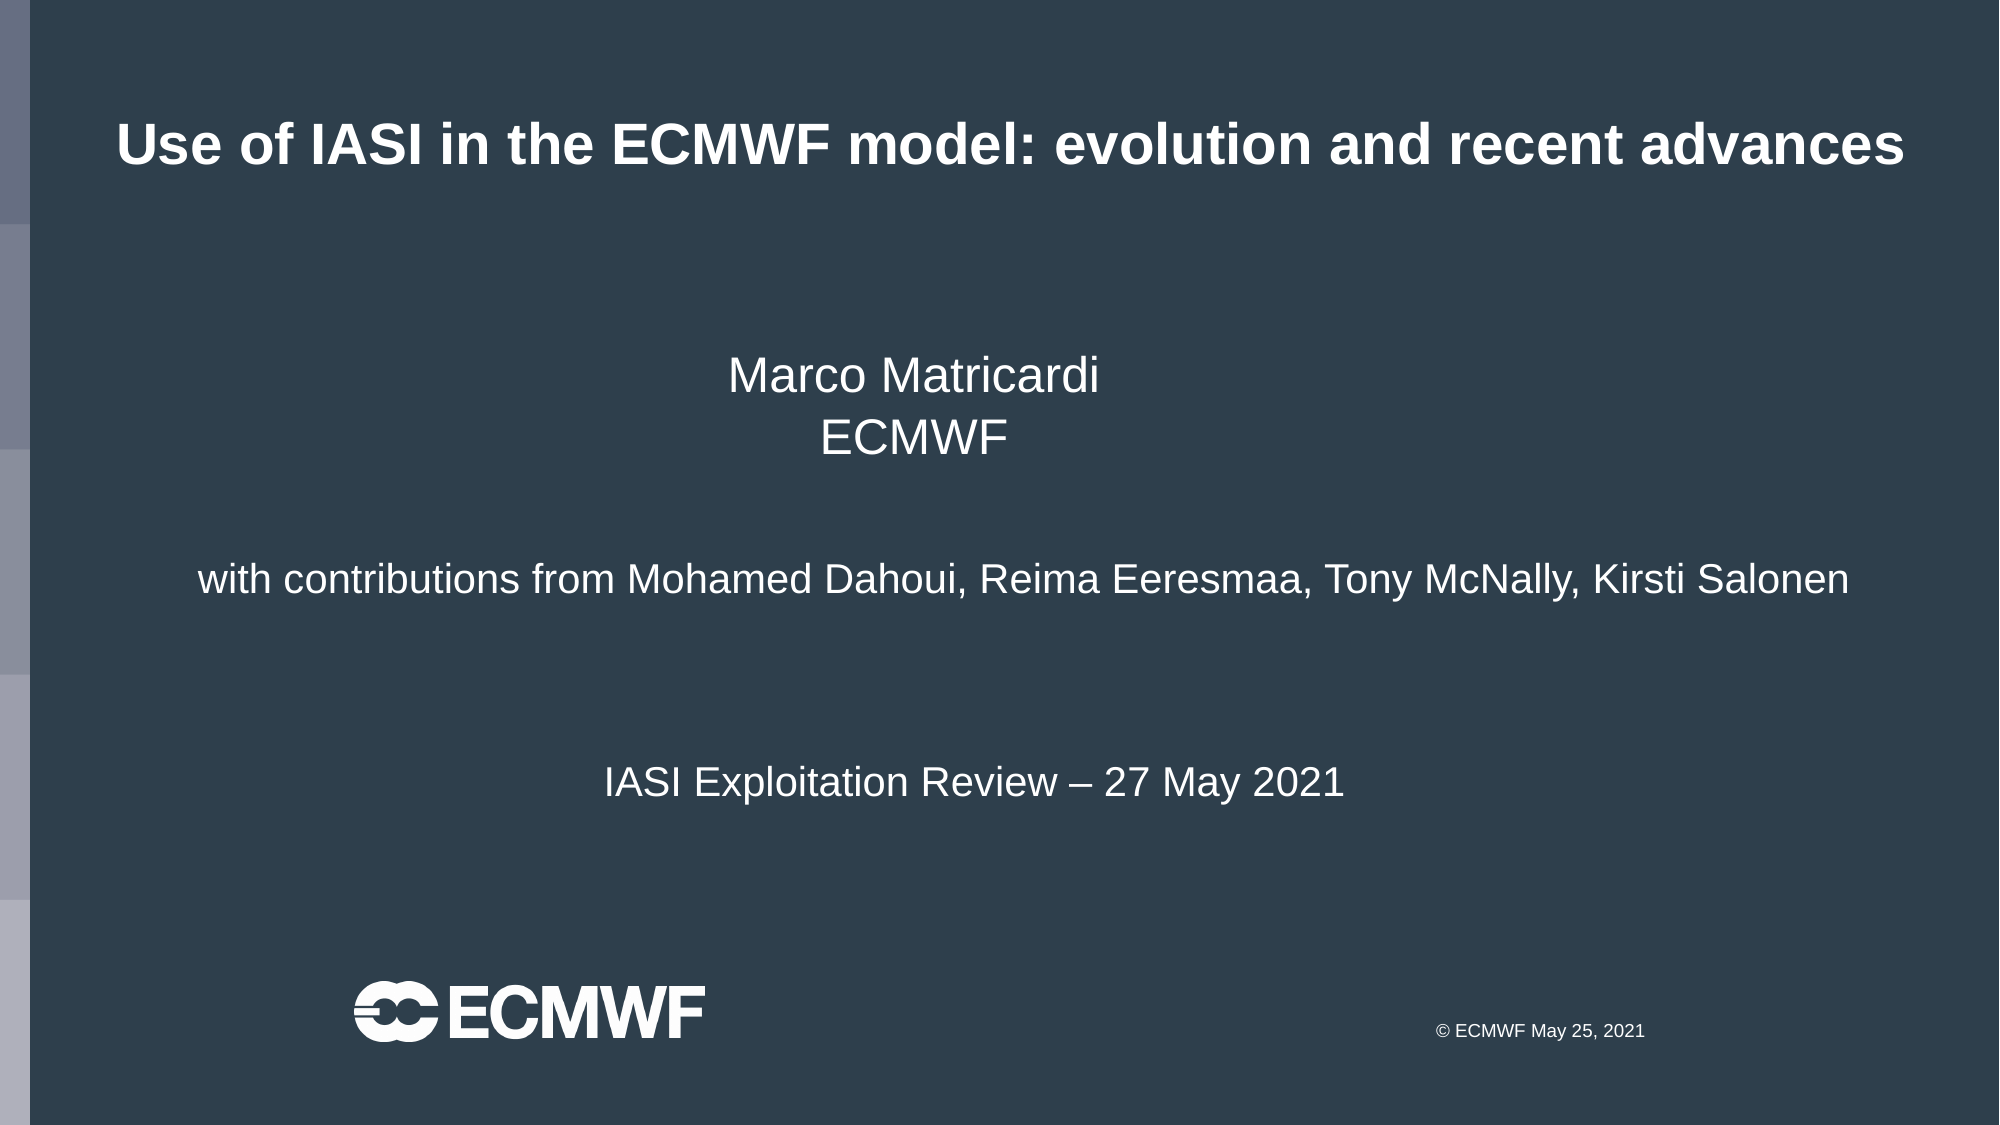

Use of IASI in the ECMWF model: evolution and recent advances
Marco Matricardi
ECMWF
with contributions from Mohamed Dahoui, Reima Eeresmaa, Tony McNally, Kirsti Salonen
IASI Exploitation Review – 27 May 2021